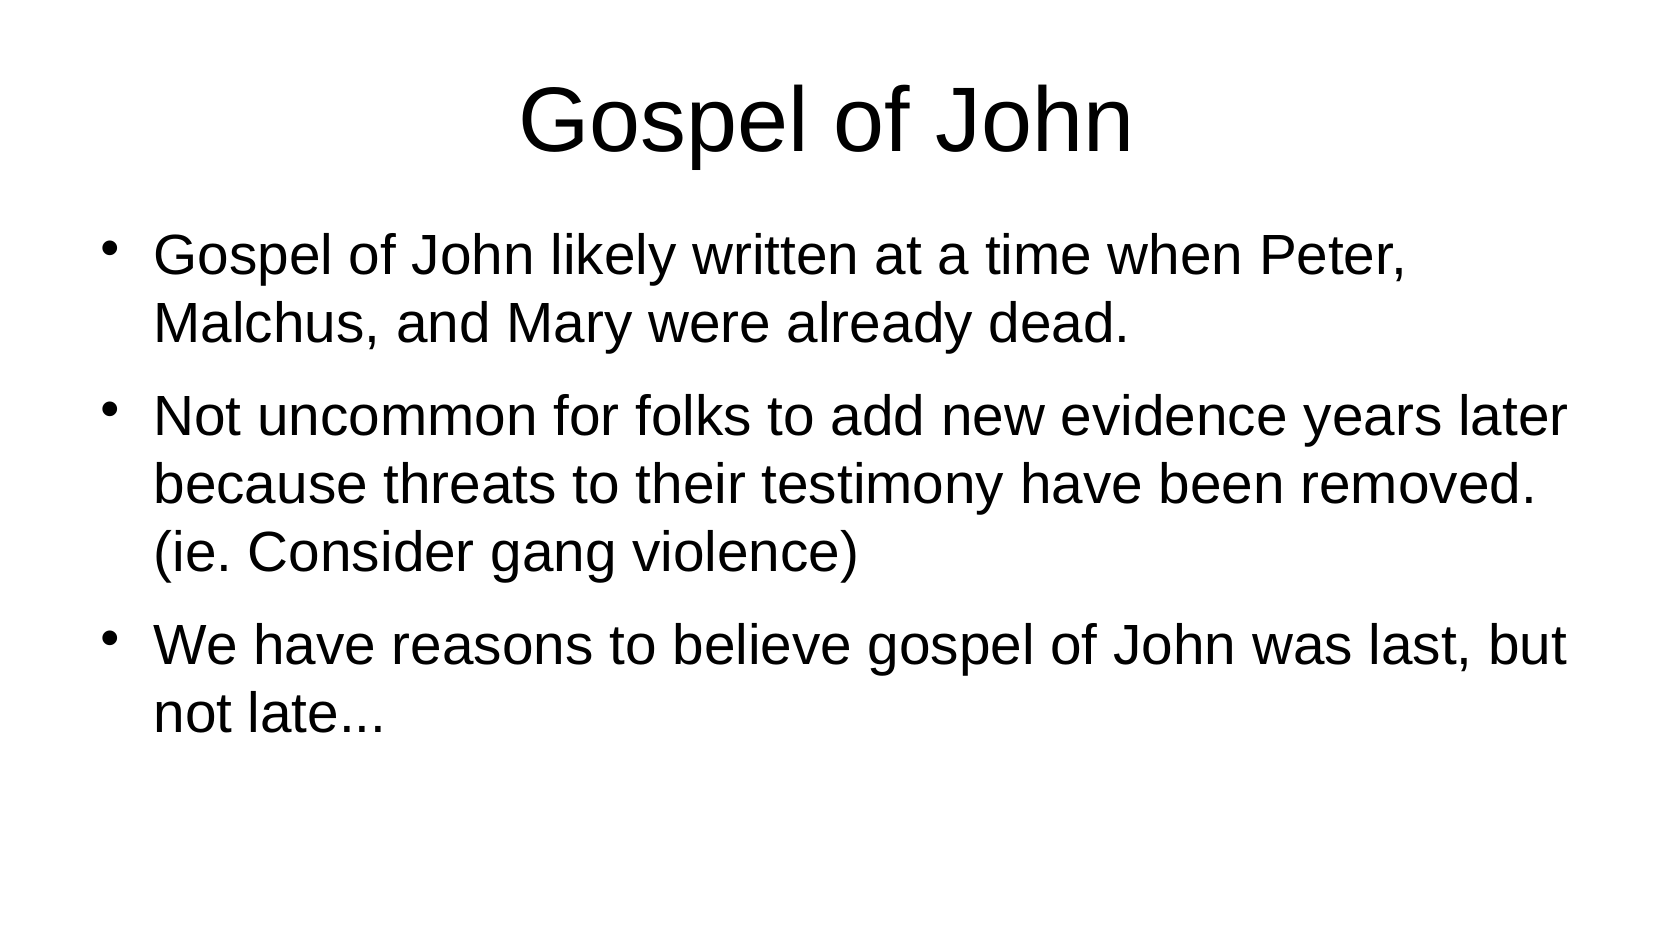

# Gospel of John
Gospel of John likely written at a time when Peter, Malchus, and Mary were already dead.
Not uncommon for folks to add new evidence years later because threats to their testimony have been removed.
(ie. Consider gang violence)
We have reasons to believe gospel of John was last, but not late...